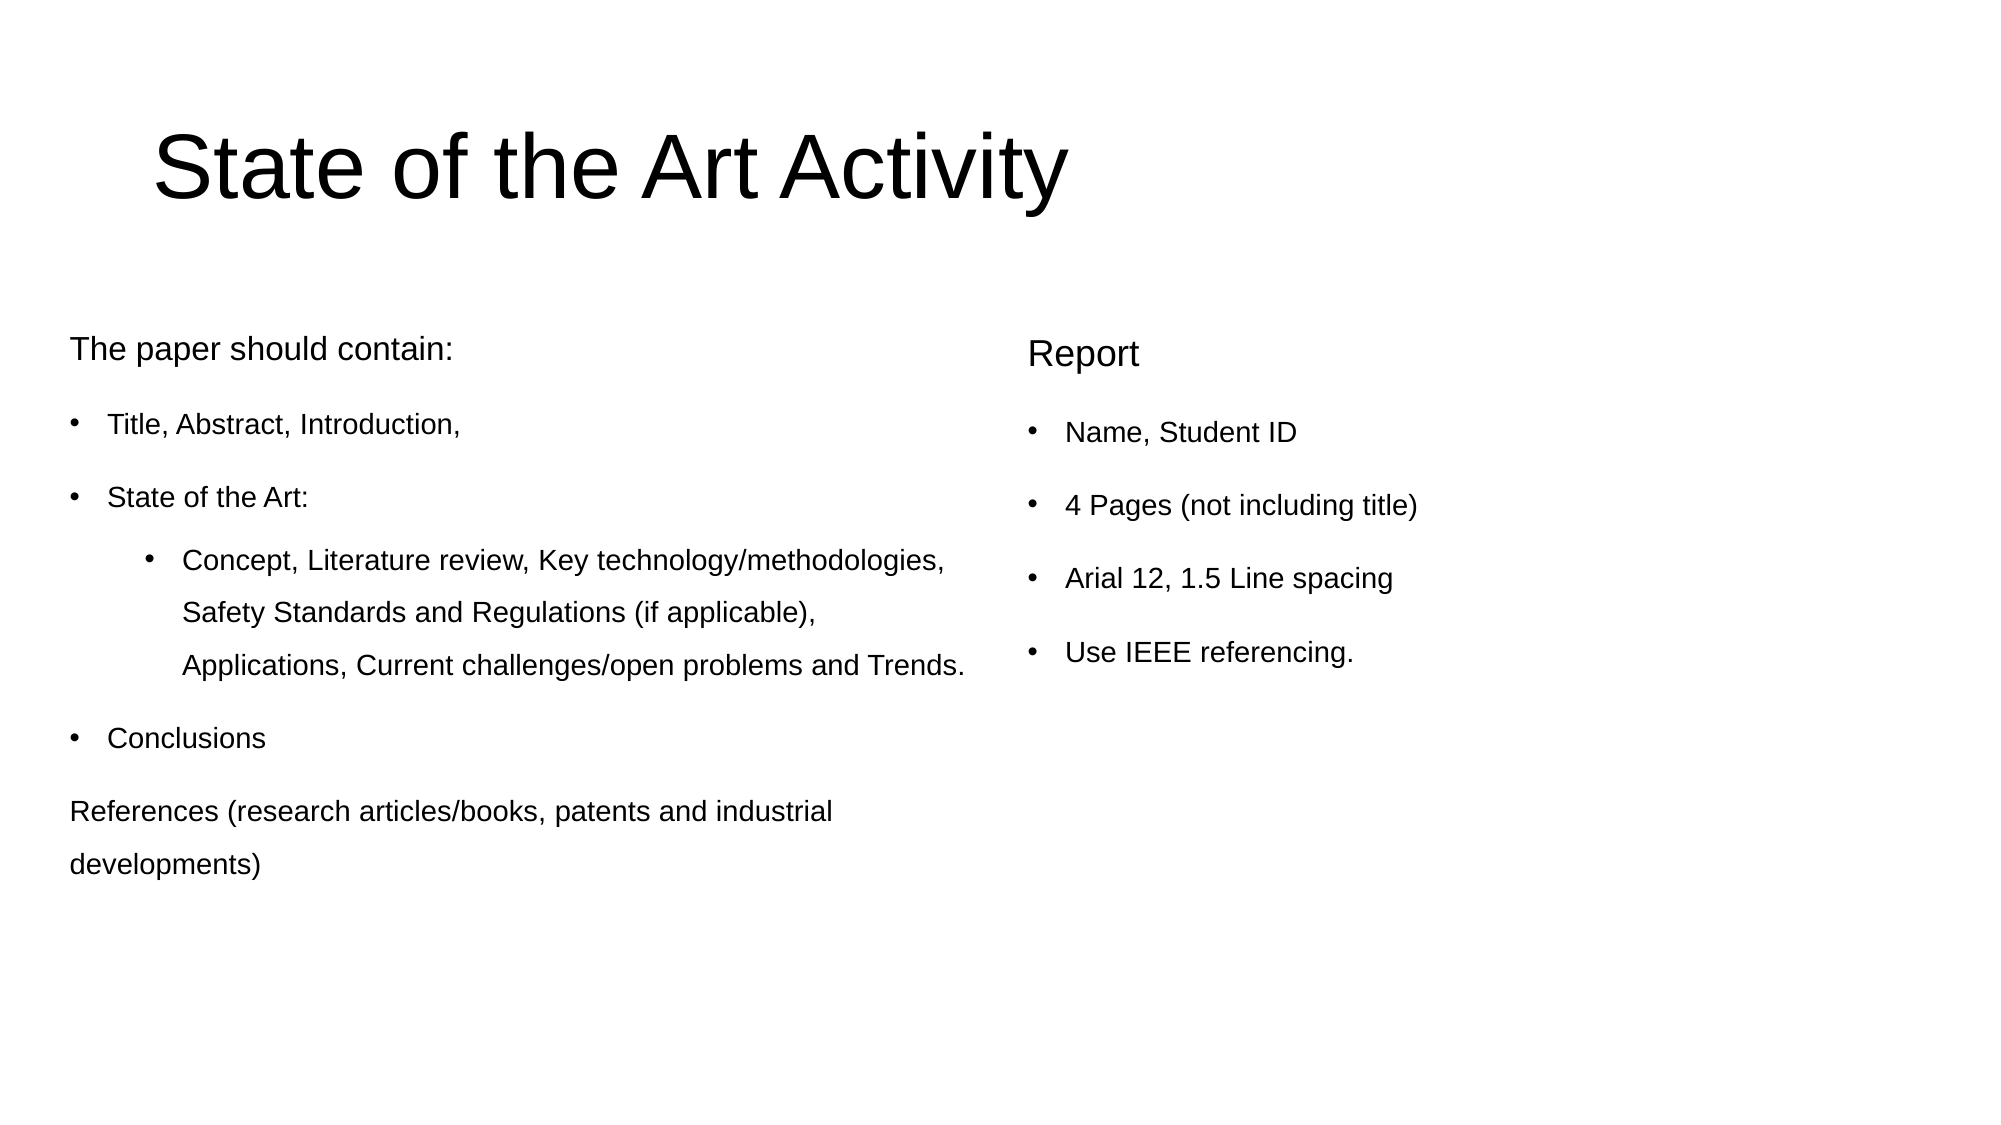

# State of the Art Activity
The paper should contain:
Title, Abstract, Introduction,
State of the Art:
Concept, Literature review, Key technology/methodologies, Safety Standards and Regulations (if applicable), Applications, Current challenges/open problems and Trends.
Conclusions
References (research articles/books, patents and industrial developments)
Report
Name, Student ID
4 Pages (not including title)
Arial 12, 1.5 Line spacing
Use IEEE referencing.